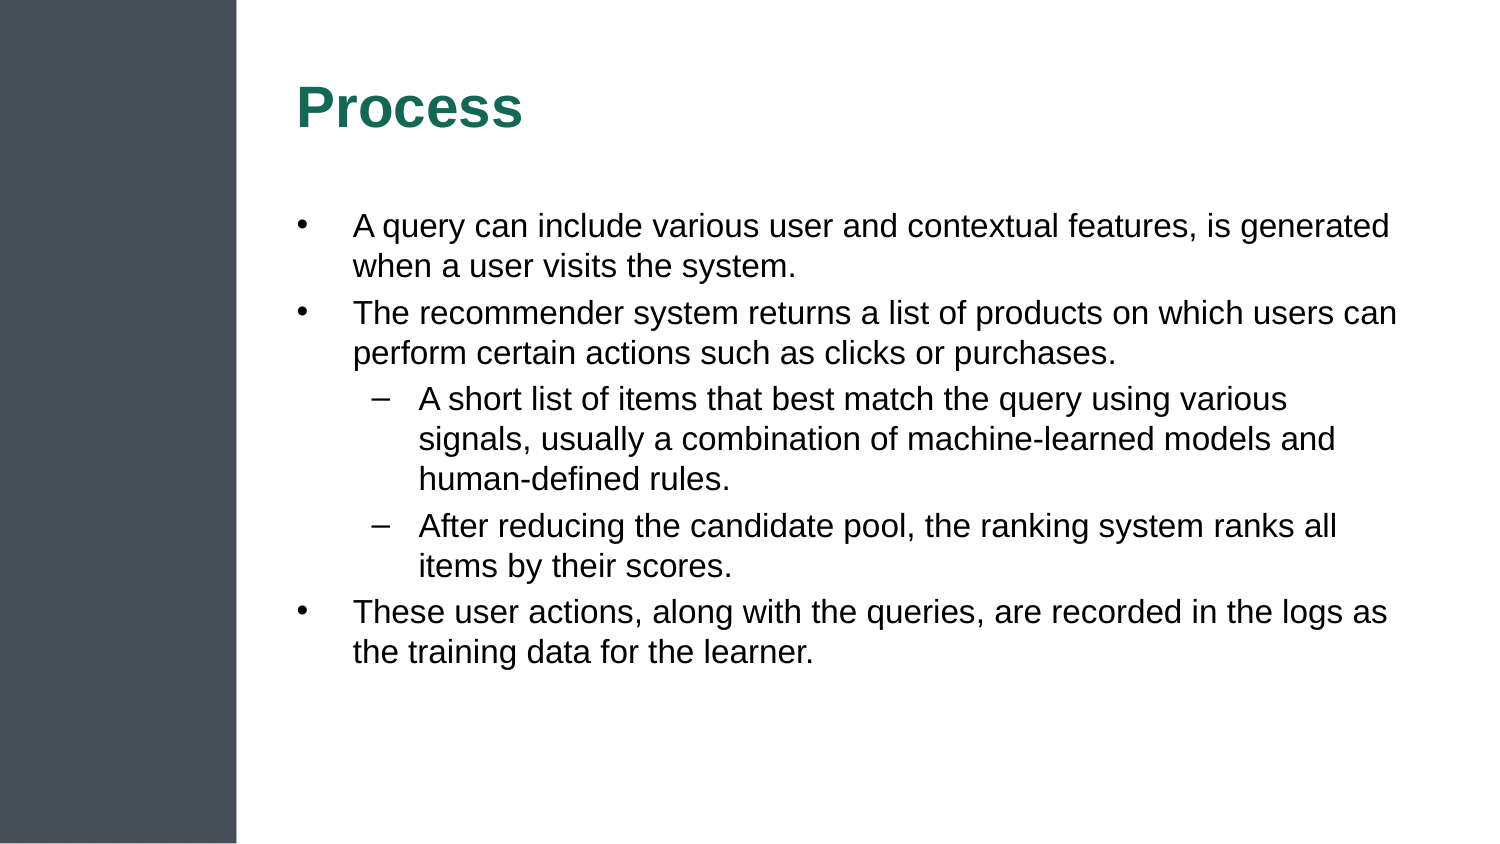

# Process
A query can include various user and contextual features, is generated when a user visits the system.
The recommender system returns a list of products on which users can perform certain actions such as clicks or purchases.
A short list of items that best match the query using various signals, usually a combination of machine-learned models and human-defined rules.
After reducing the candidate pool, the ranking system ranks all items by their scores.
These user actions, along with the queries, are recorded in the logs as the training data for the learner.